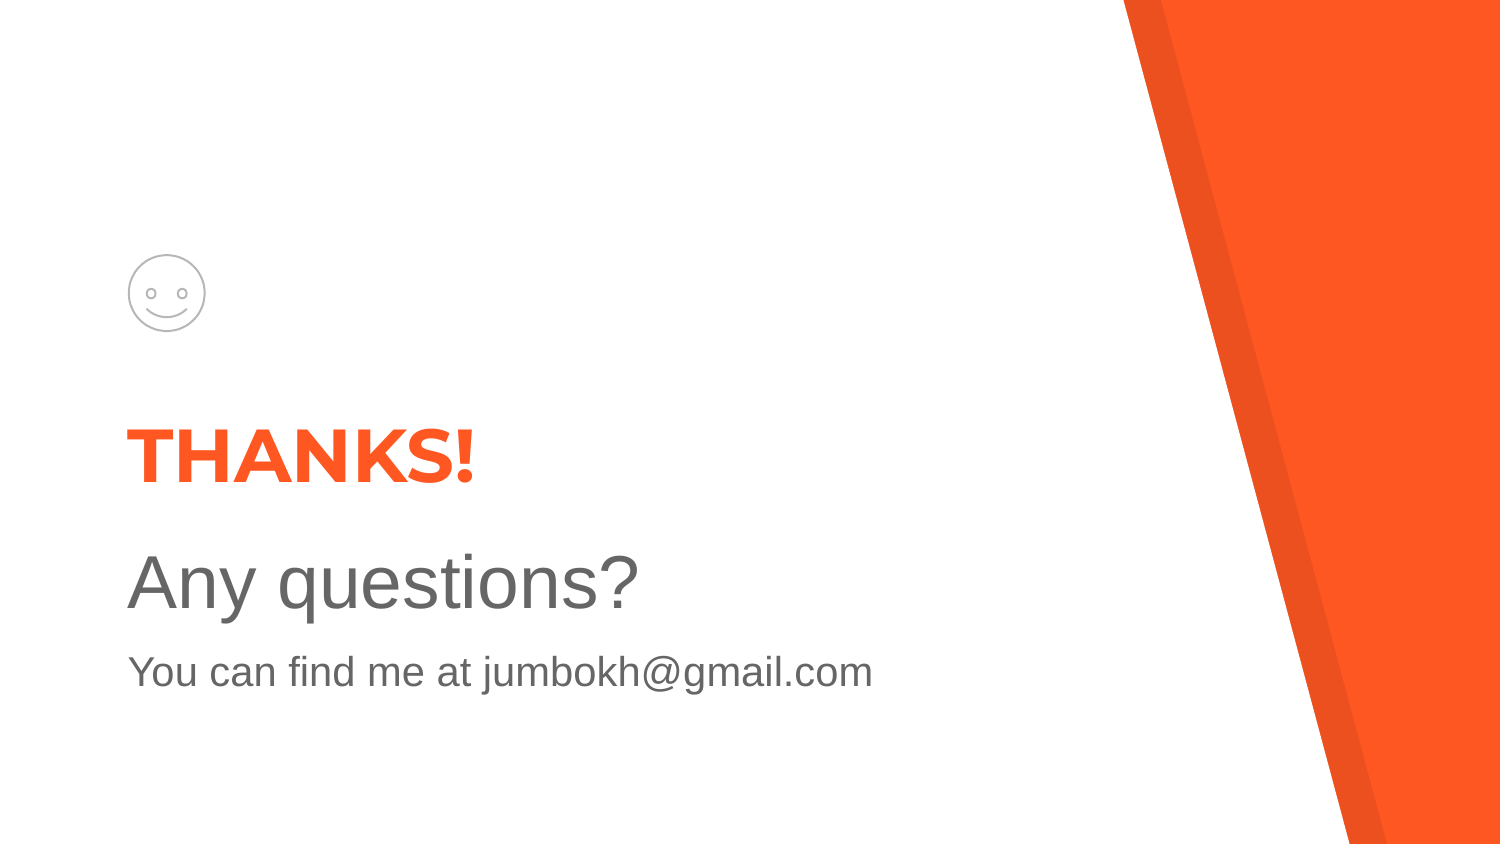

THANKS!
Any questions?
You can find me at jumbokh@gmail.com